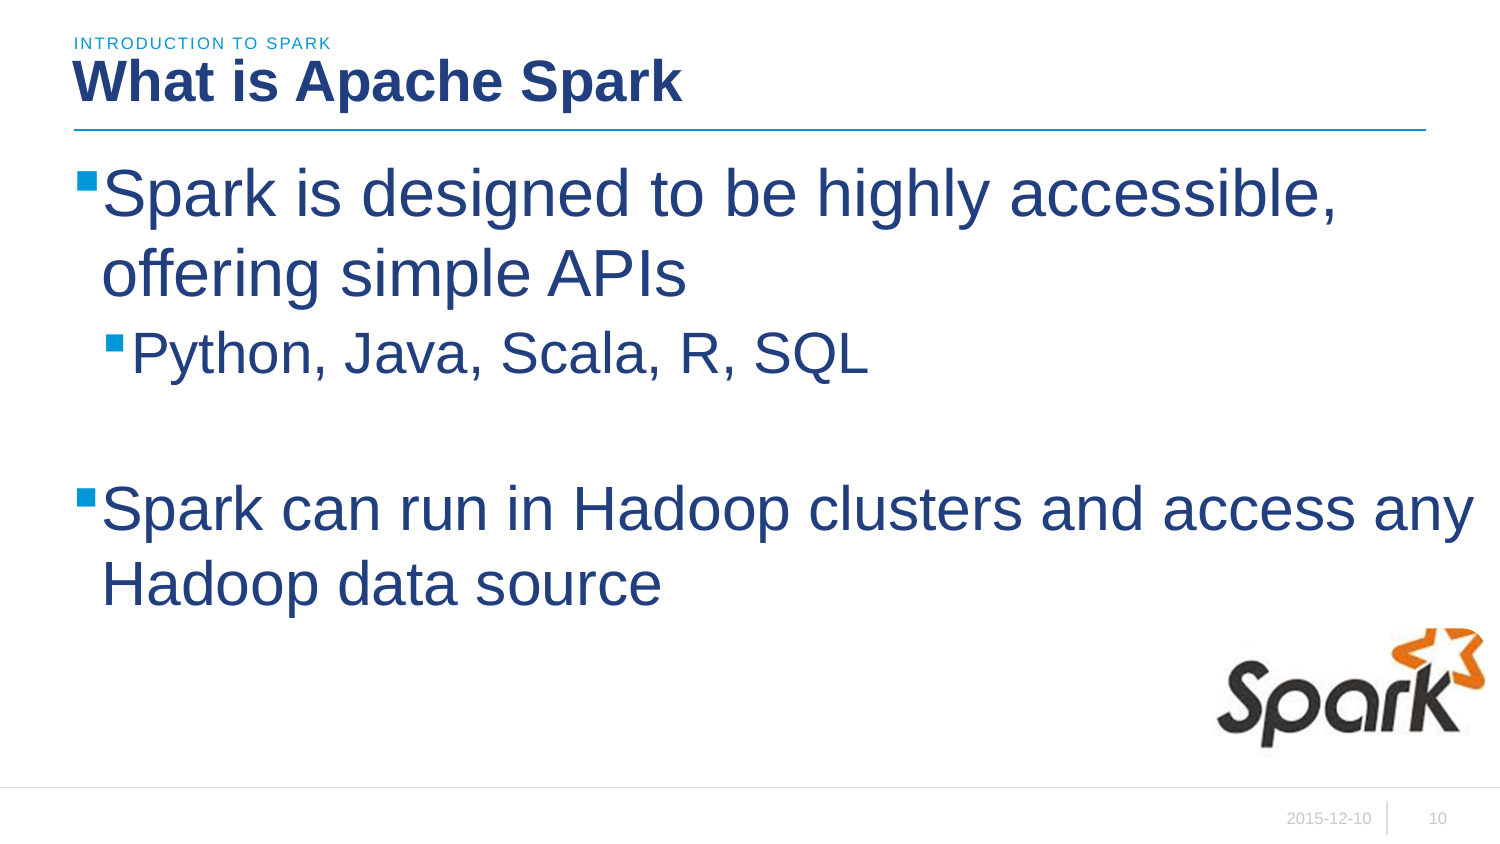

introduction to spark
# What is Apache Spark
Spark is designed to be highly accessible, offering simple APIs
Python, Java, Scala, R, SQL

Spark can run in Hadoop clusters and access any Hadoop data source